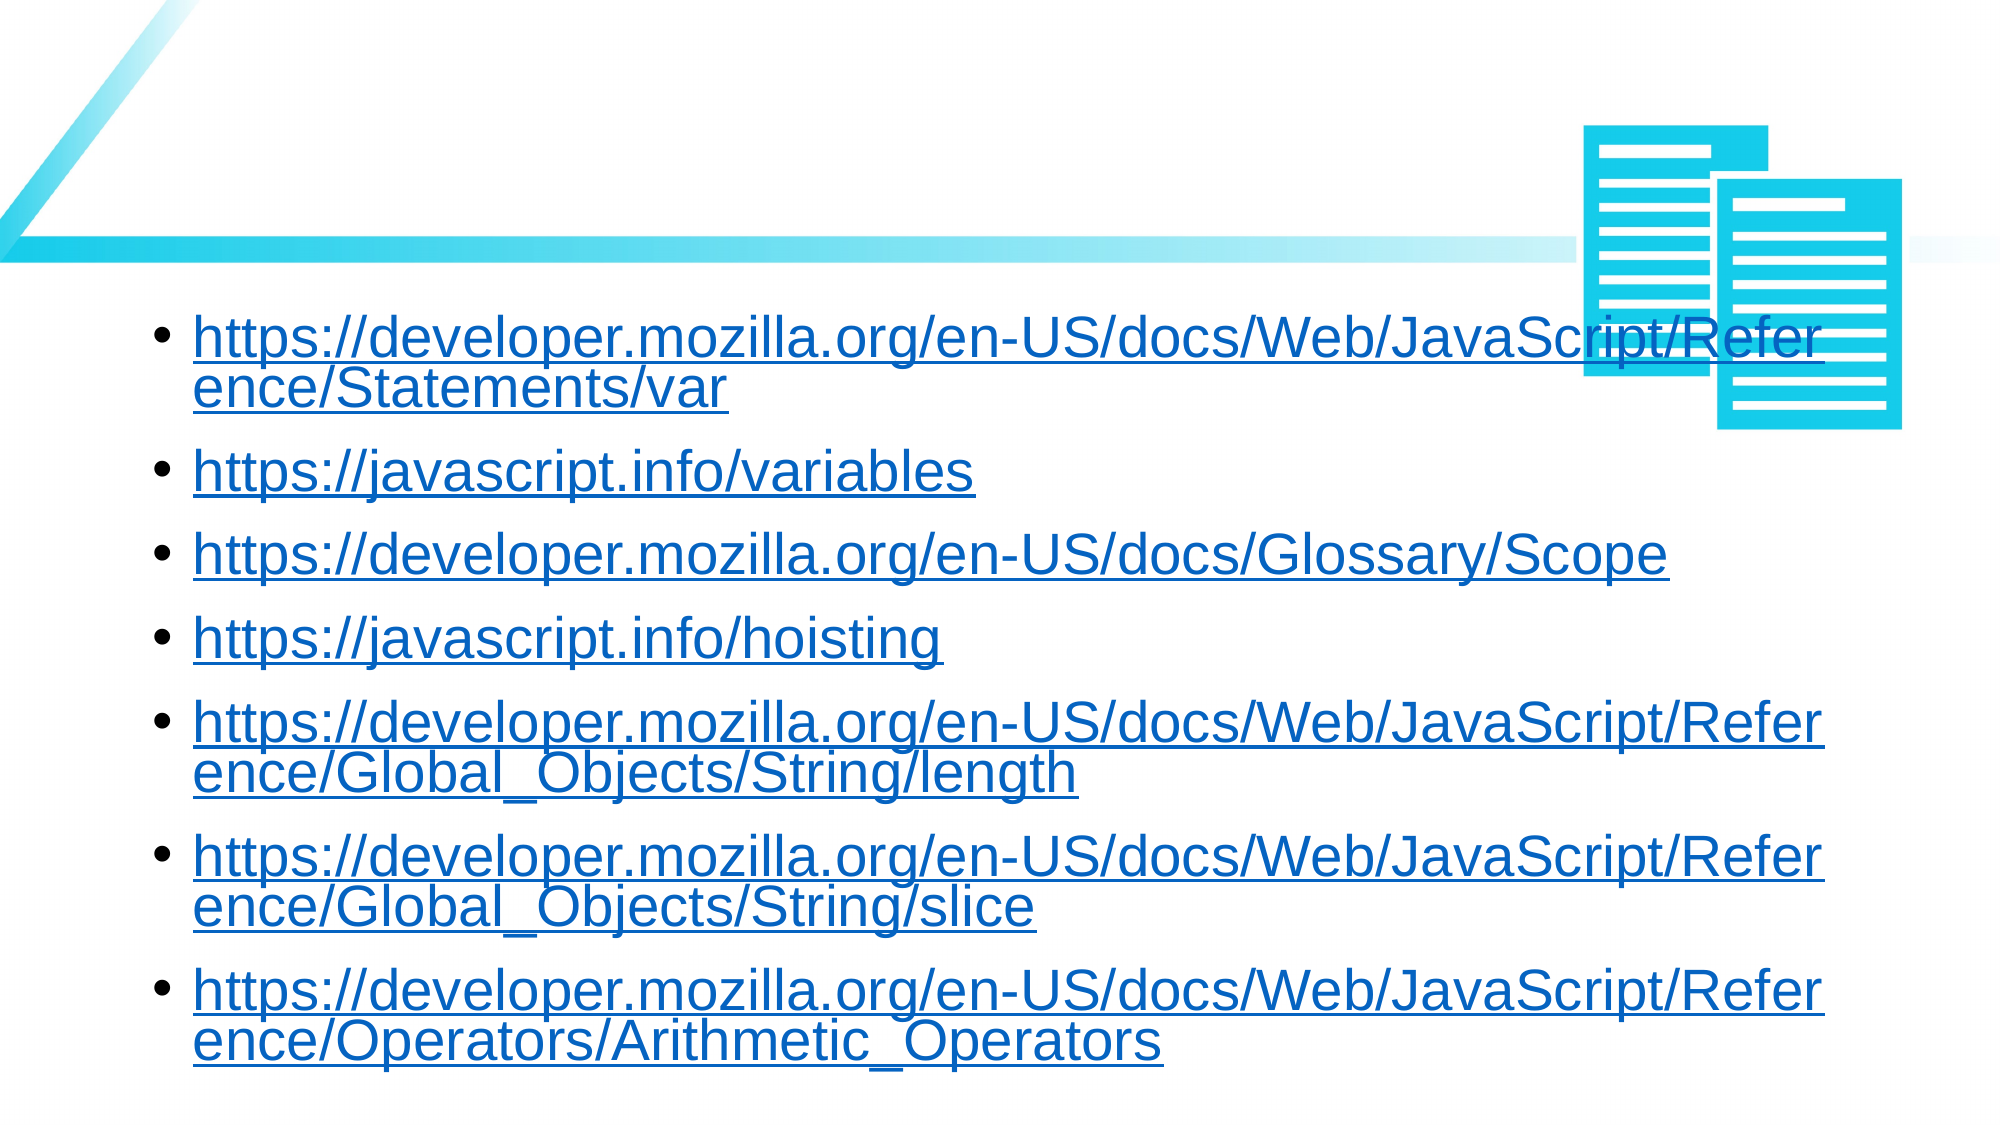

#
https://developer.mozilla.org/en-US/docs/Web/JavaScript/Reference/Statements/var
https://javascript.info/variables
https://developer.mozilla.org/en-US/docs/Glossary/Scope
https://javascript.info/hoisting
https://developer.mozilla.org/en-US/docs/Web/JavaScript/Reference/Global_Objects/String/length
https://developer.mozilla.org/en-US/docs/Web/JavaScript/Reference/Global_Objects/String/slice
https://developer.mozilla.org/en-US/docs/Web/JavaScript/Reference/Operators/Arithmetic_Operators